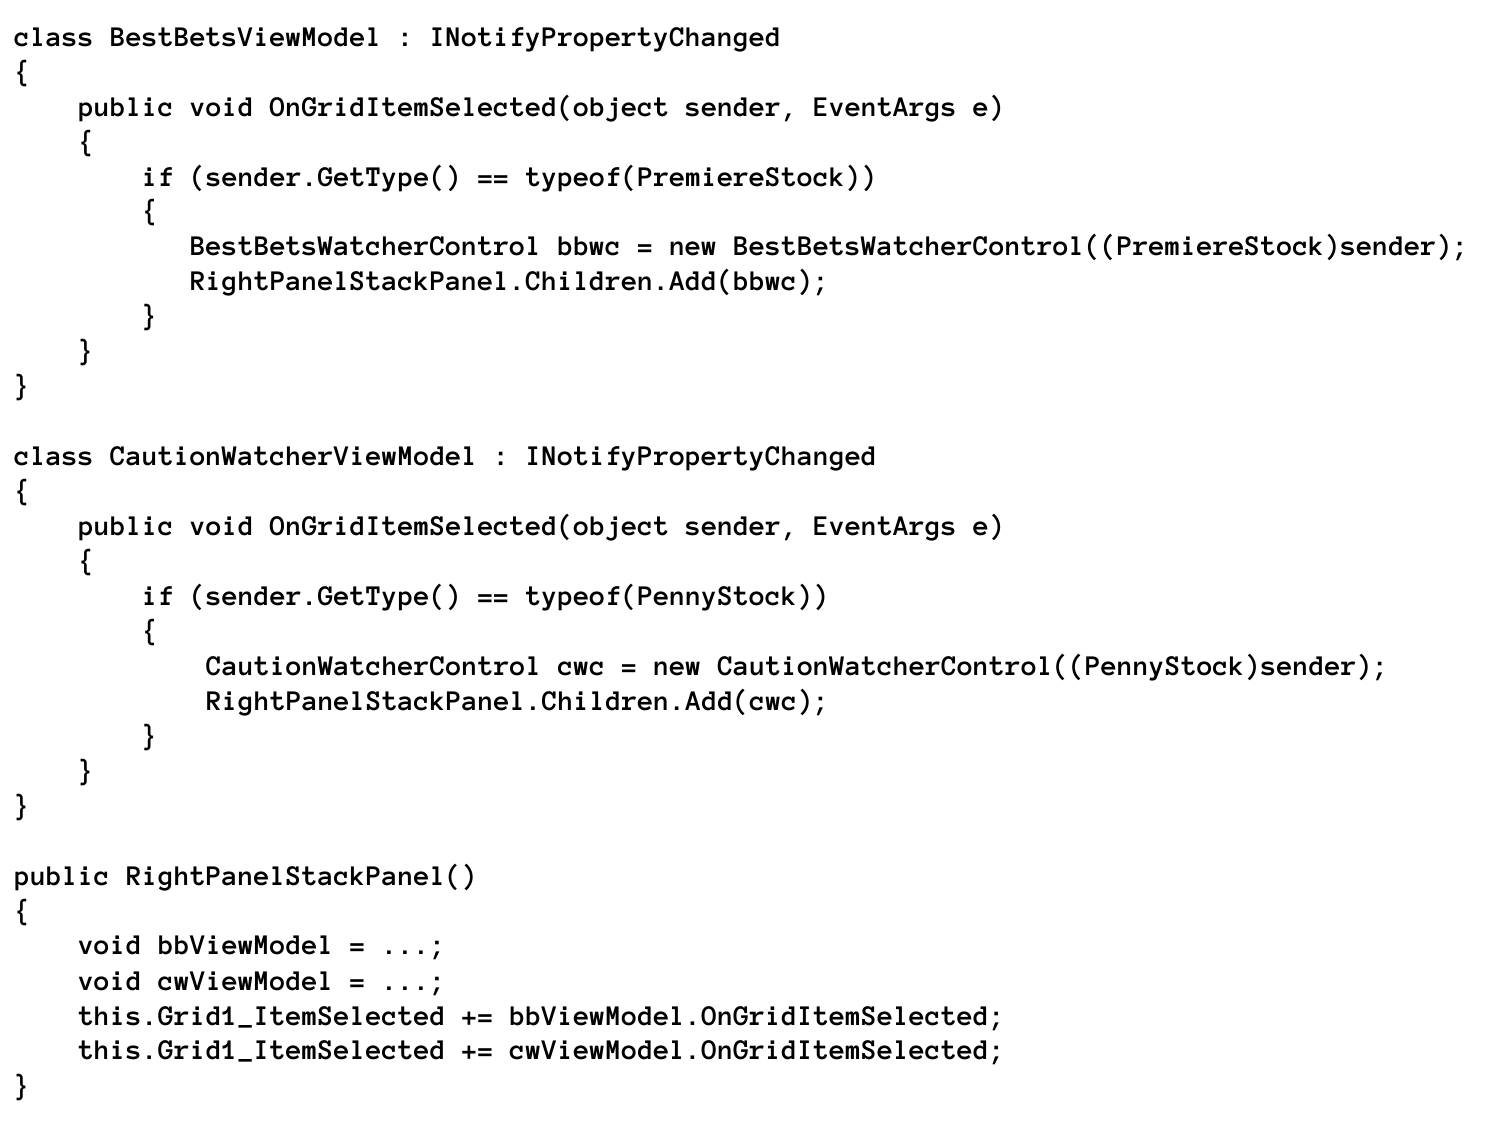

class BestBetsViewModel : INotifyPropertyChanged
{
    public void OnGridItemSelected(object sender, EventArgs e)
    {
        if (sender.GetType() == typeof(PremiereStock))
        {
           BestBetsWatcherControl bbwc = new BestBetsWatcherControl((PremiereStock)sender);
           RightPanelStackPanel.Children.Add(bbwc);
        }
    }
}

class CautionWatcherViewModel : INotifyPropertyChanged
{
    public void OnGridItemSelected(object sender, EventArgs e)
    {
        if (sender.GetType() == typeof(PennyStock))
        {
            CautionWatcherControl cwc = new CautionWatcherControl((PennyStock)sender);
            RightPanelStackPanel.Children.Add(cwc);
        }
    }
}

public RightPanelStackPanel()
{
    void bbViewModel = ...;
    void cwViewModel = ...;
    this.Grid1_ItemSelected += bbViewModel.OnGridItemSelected;
    this.Grid1_ItemSelected += cwViewModel.OnGridItemSelected;
}